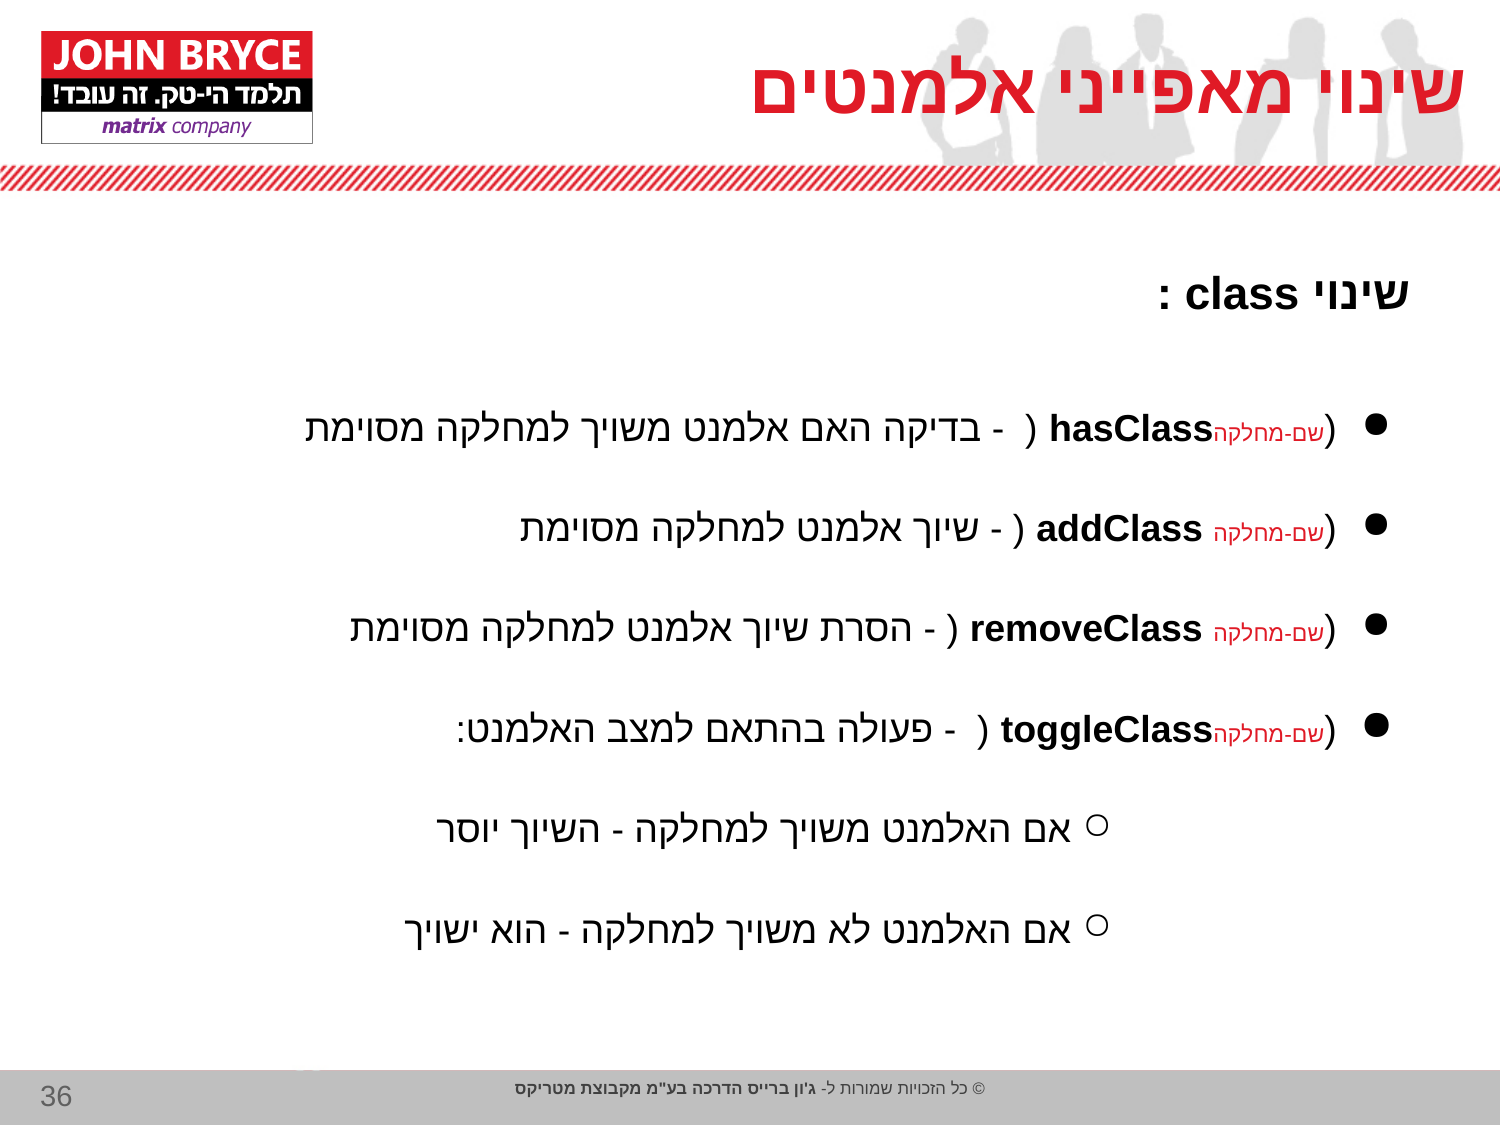

# שינוי מאפייני אלמנטים
שינוי class :

(שם-מחלקהhasClass (  - בדיקה האם אלמנט משויך למחלקה מסוימת
(שם-מחלקה addClass ( - שיוך אלמנט למחלקה מסוימת
(שם-מחלקה removeClass ( - הסרת שיוך אלמנט למחלקה מסוימת
(שם-מחלקהtoggleClass (  - פעולה בהתאם למצב האלמנט:
 אם האלמנט משויך למחלקה - השיוך יוסר
 אם האלמנט לא משויך למחלקה - הוא ישויך